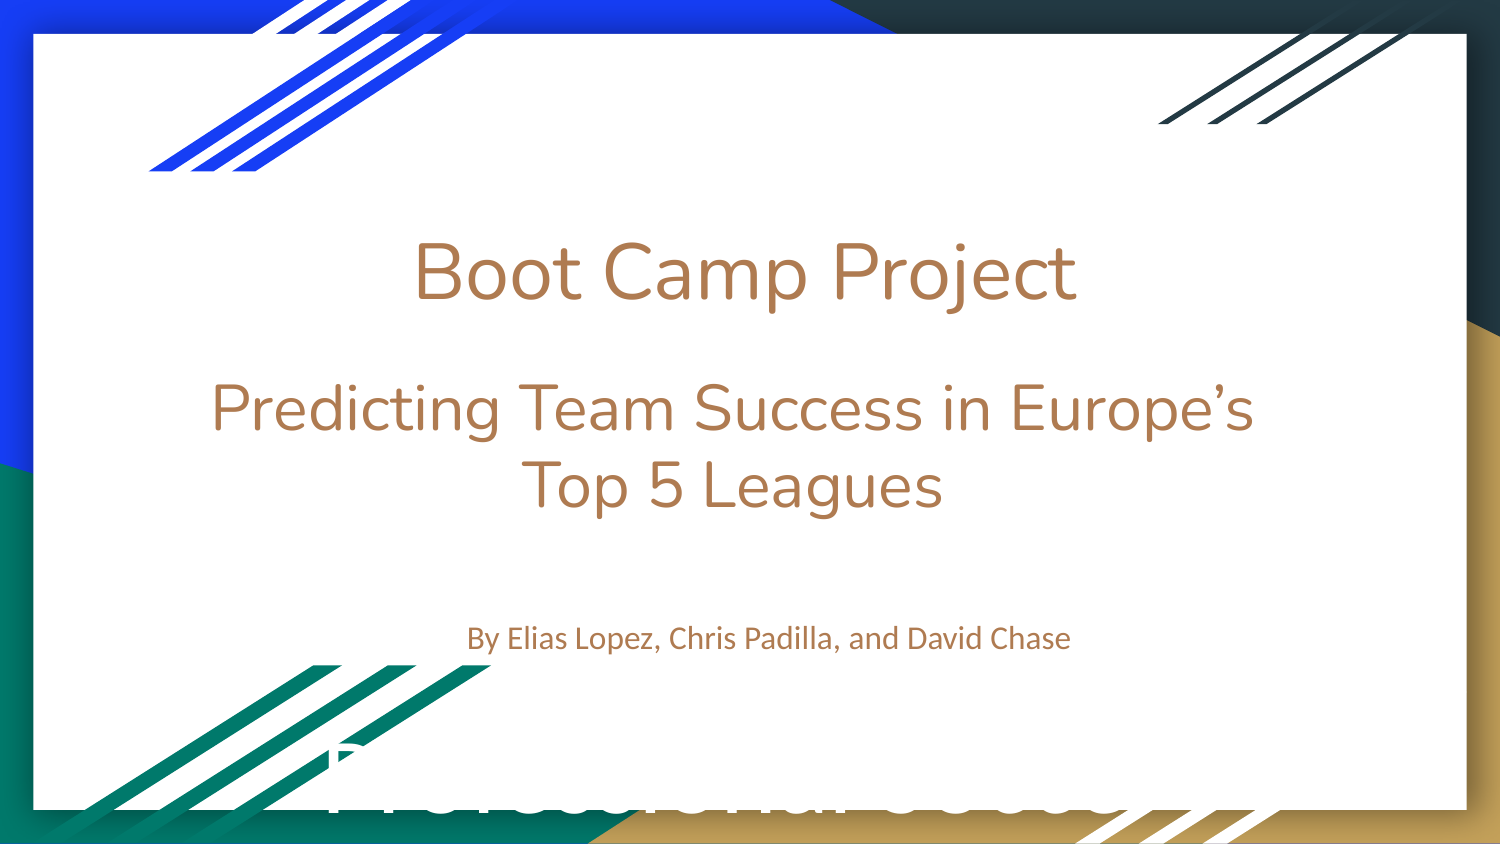

# Boot Camp Project
Predicting Team Success in Europe’s Top 5 Leagues
Predicting Professional Soccer Team Success
By Elias Lopez, Chris Padilla, and David Chase